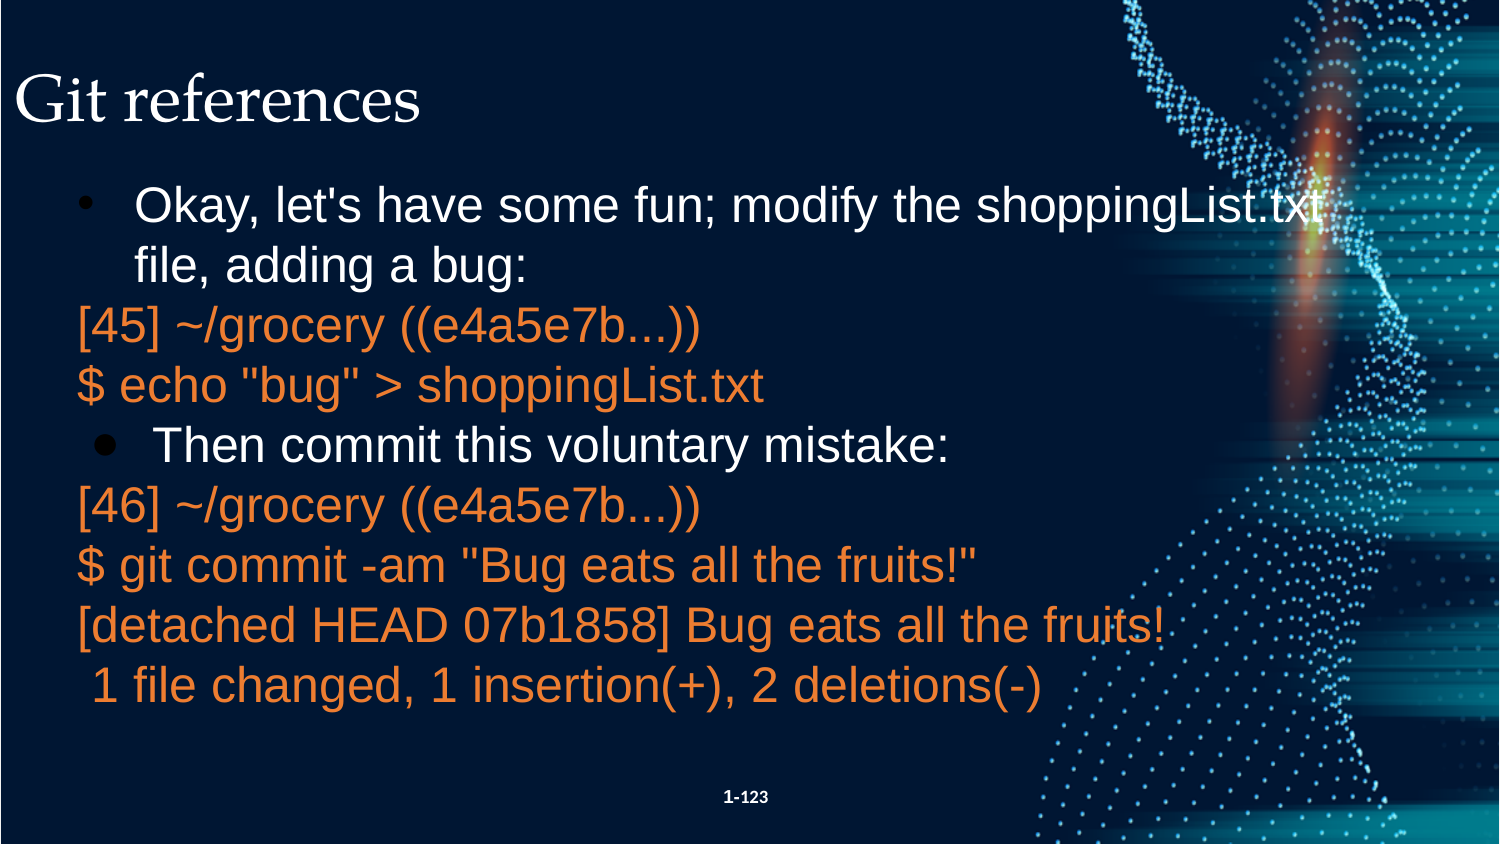

Git references
Okay, let's have some fun; modify the shoppingList.txt file, adding a bug:
[45] ~/grocery ((e4a5e7b...))
$ echo "bug" > shoppingList.txt
Then commit this voluntary mistake:
[46] ~/grocery ((e4a5e7b...))
$ git commit -am "Bug eats all the fruits!"
[detached HEAD 07b1858] Bug eats all the fruits!
 1 file changed, 1 insertion(+), 2 deletions(-)
1-123